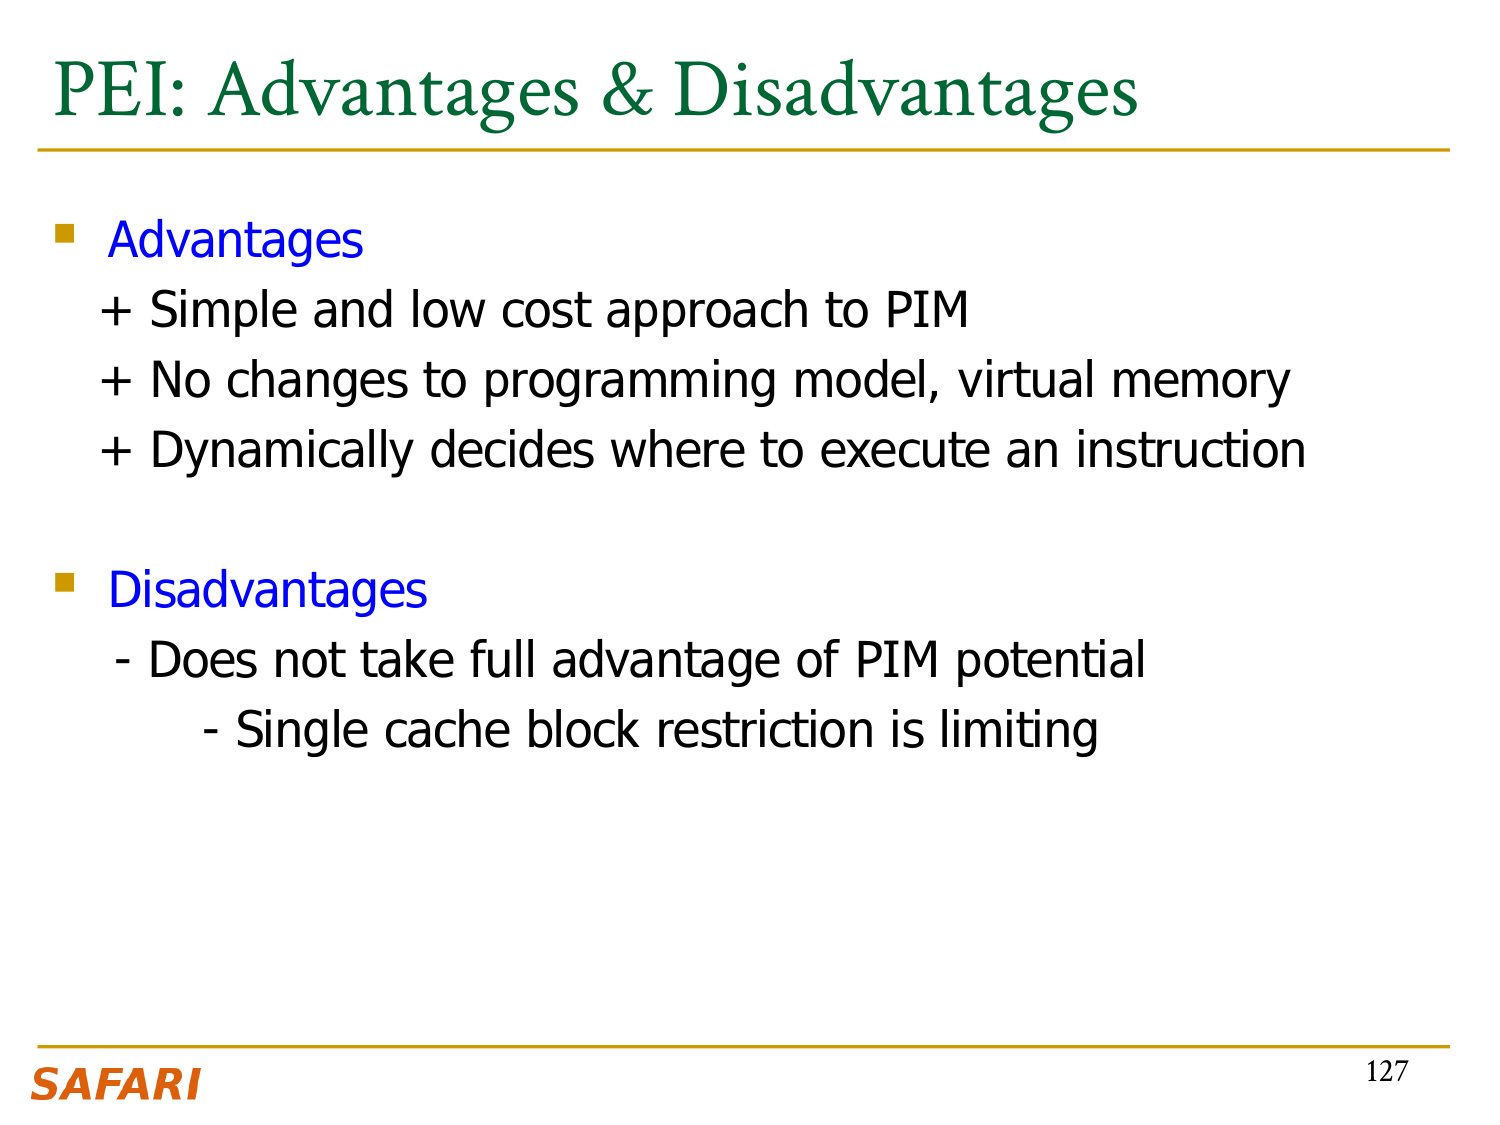

# PEI: Advantages & Disadvantages
Advantages
   + Simple and low cost approach to PIM
   + No changes to programming model, virtual memory
   + Dynamically decides where to execute an instruction

Disadvantages
    - Does not take full advantage of PIM potential
	- Single cache block restriction is limiting
127